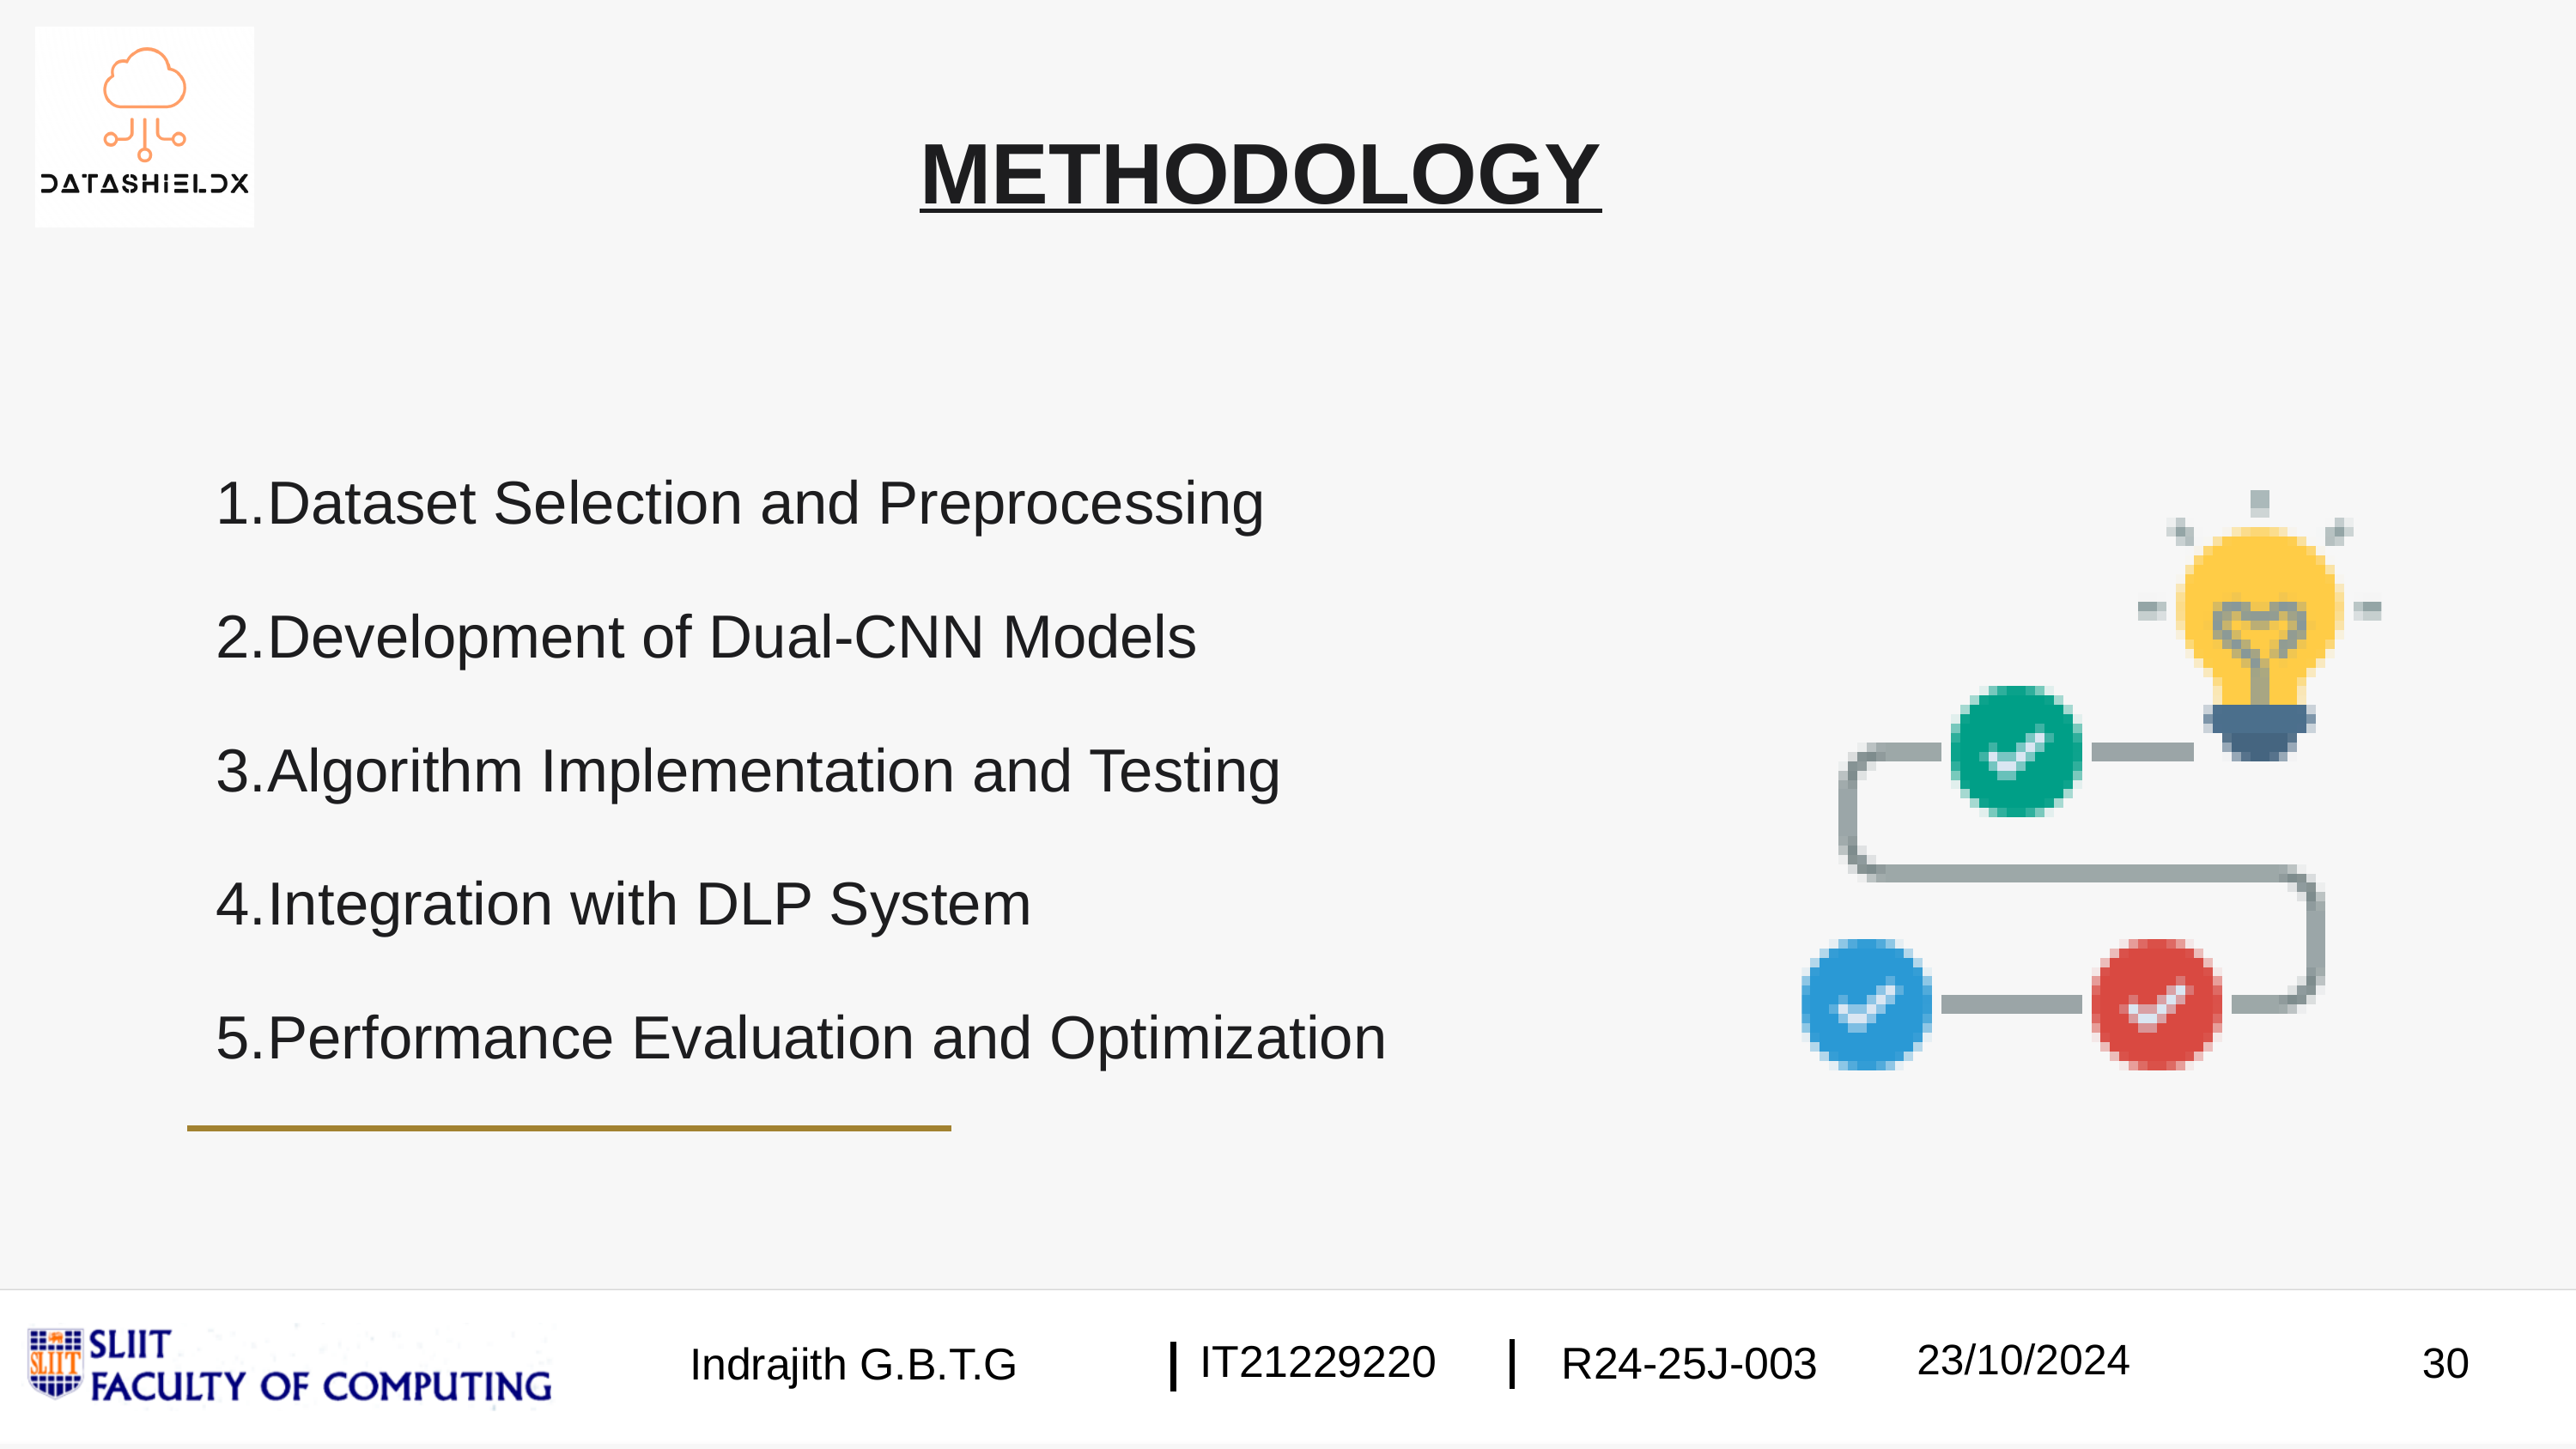

METHODOLOGY
Dataset Selection and Preprocessing
Development of Dual-CNN Models
Algorithm Implementation and Testing
Integration with DLP System
Performance Evaluation and Optimization

23/10/2024
IT21229220
R24-25J-003
Indrajith G.B.T.G
30